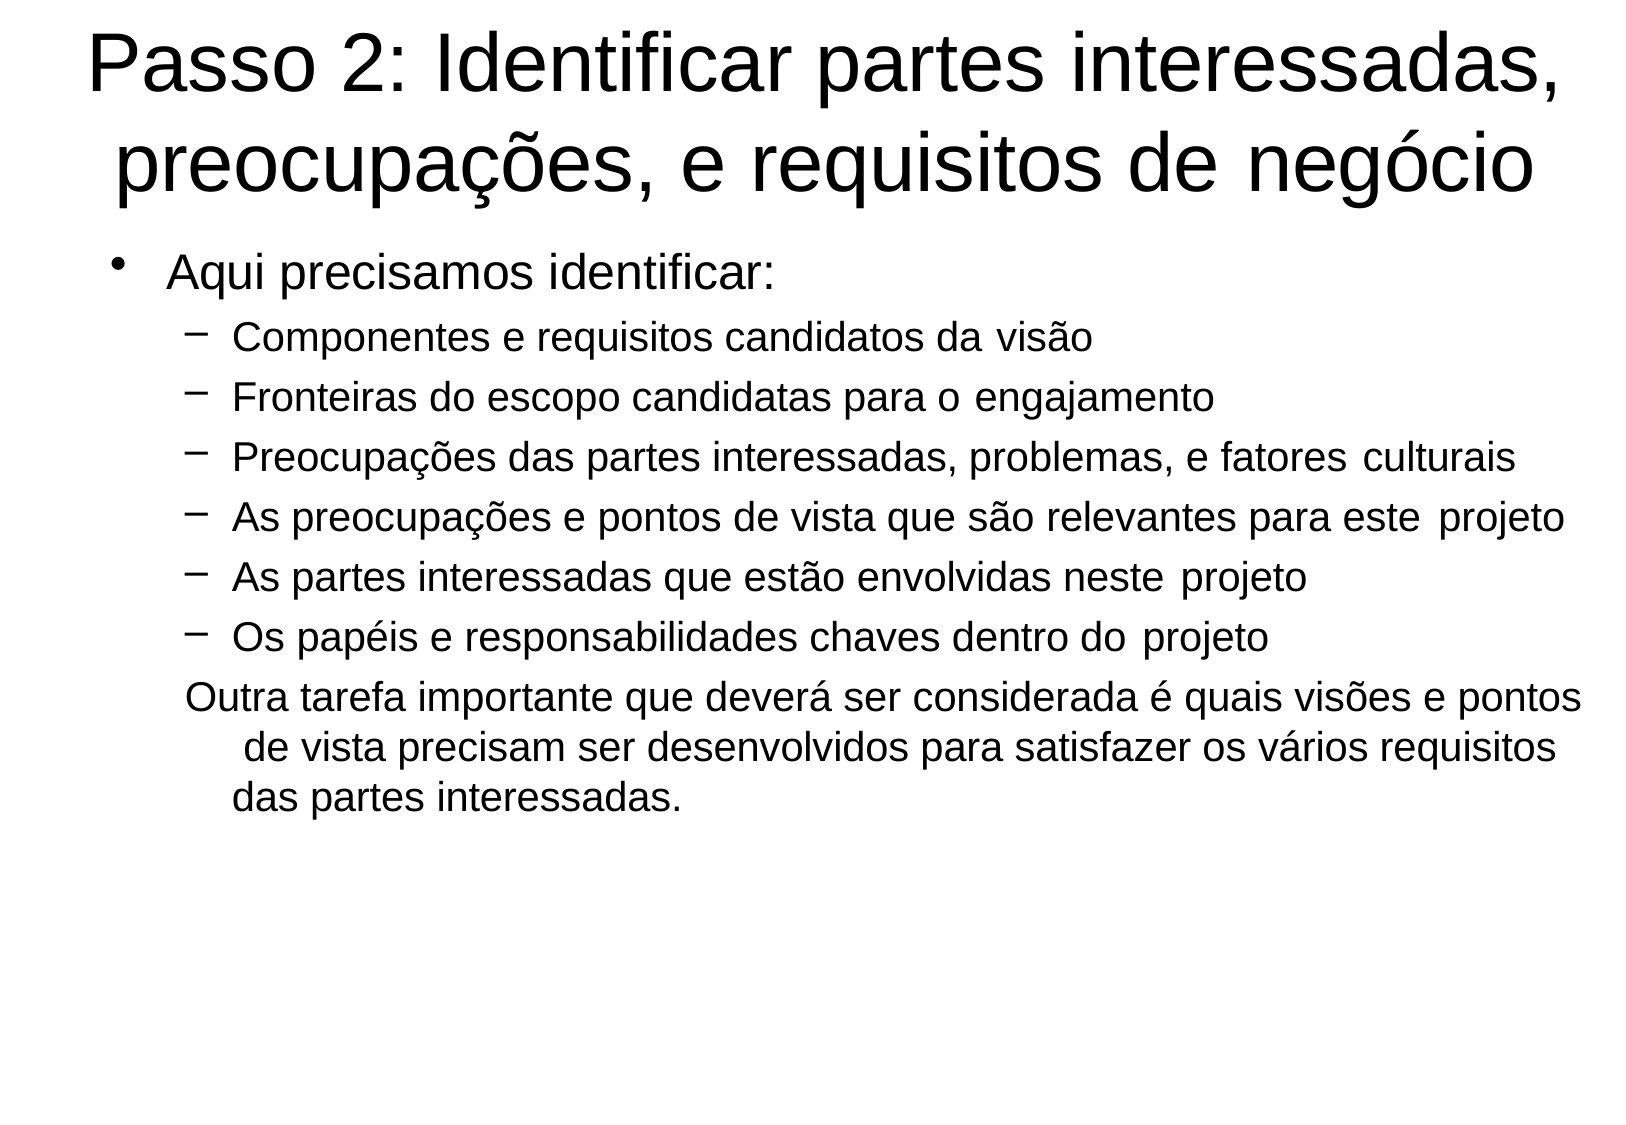

# Passo 2: Identificar partes interessadas,
preocupações, e requisitos de negócio
Aqui precisamos identificar:
Componentes e requisitos candidatos da visão
Fronteiras do escopo candidatas para o engajamento
Preocupações das partes interessadas, problemas, e fatores culturais
As preocupações e pontos de vista que são relevantes para este projeto
As partes interessadas que estão envolvidas neste projeto
Os papéis e responsabilidades chaves dentro do projeto
Outra tarefa importante que deverá ser considerada é quais visões e pontos  de vista precisam ser desenvolvidos para satisfazer os vários requisitos  das partes interessadas.